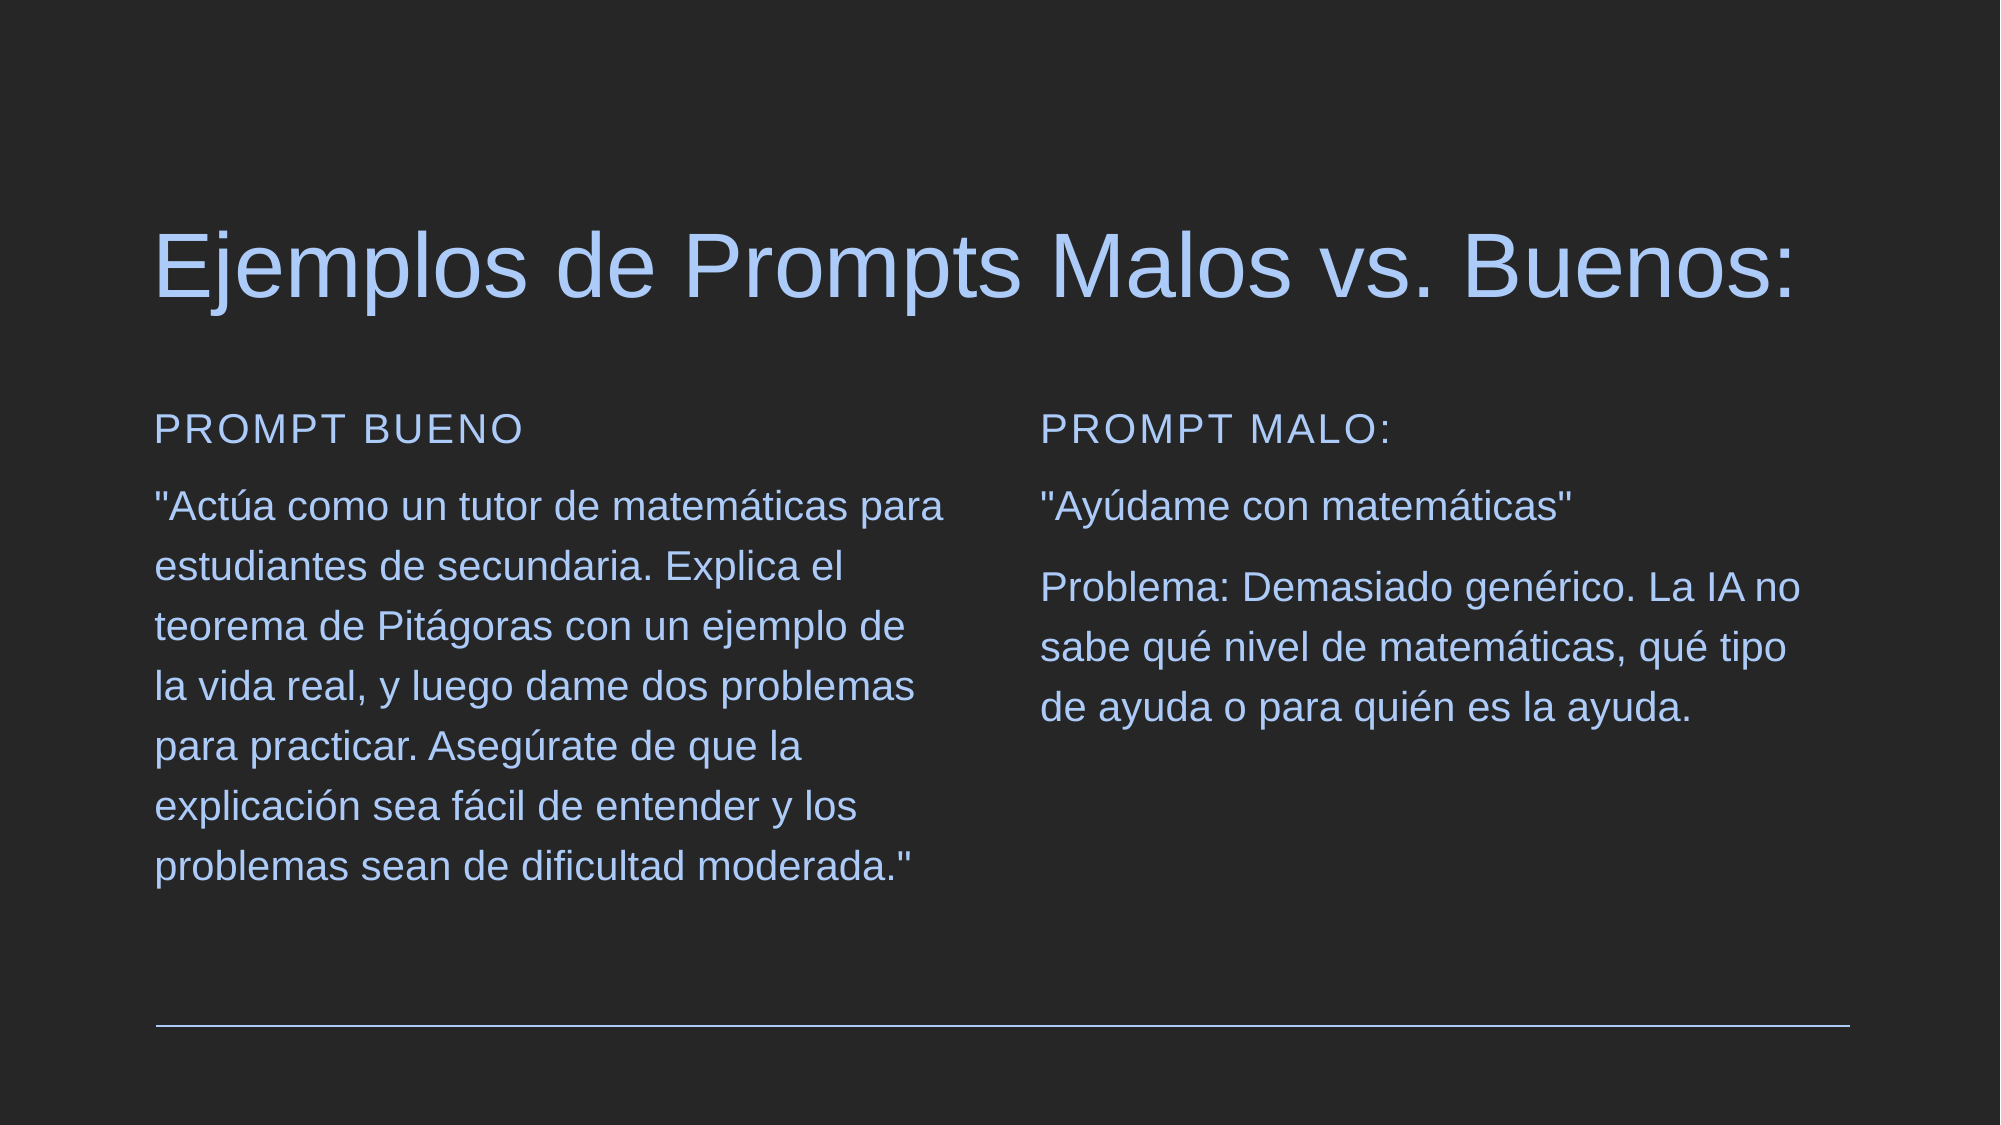

# Ejemplos de Prompts Malos vs. Buenos:
Prompt bueno
Prompt malo:
"Actúa como un tutor de matemáticas para estudiantes de secundaria. Explica el teorema de Pitágoras con un ejemplo de la vida real, y luego dame dos problemas para practicar. Asegúrate de que la explicación sea fácil de entender y los problemas sean de dificultad moderada."

"Ayúdame con matemáticas"
Problema: Demasiado genérico. La IA no sabe qué nivel de matemáticas, qué tipo de ayuda o para quién es la ayuda.